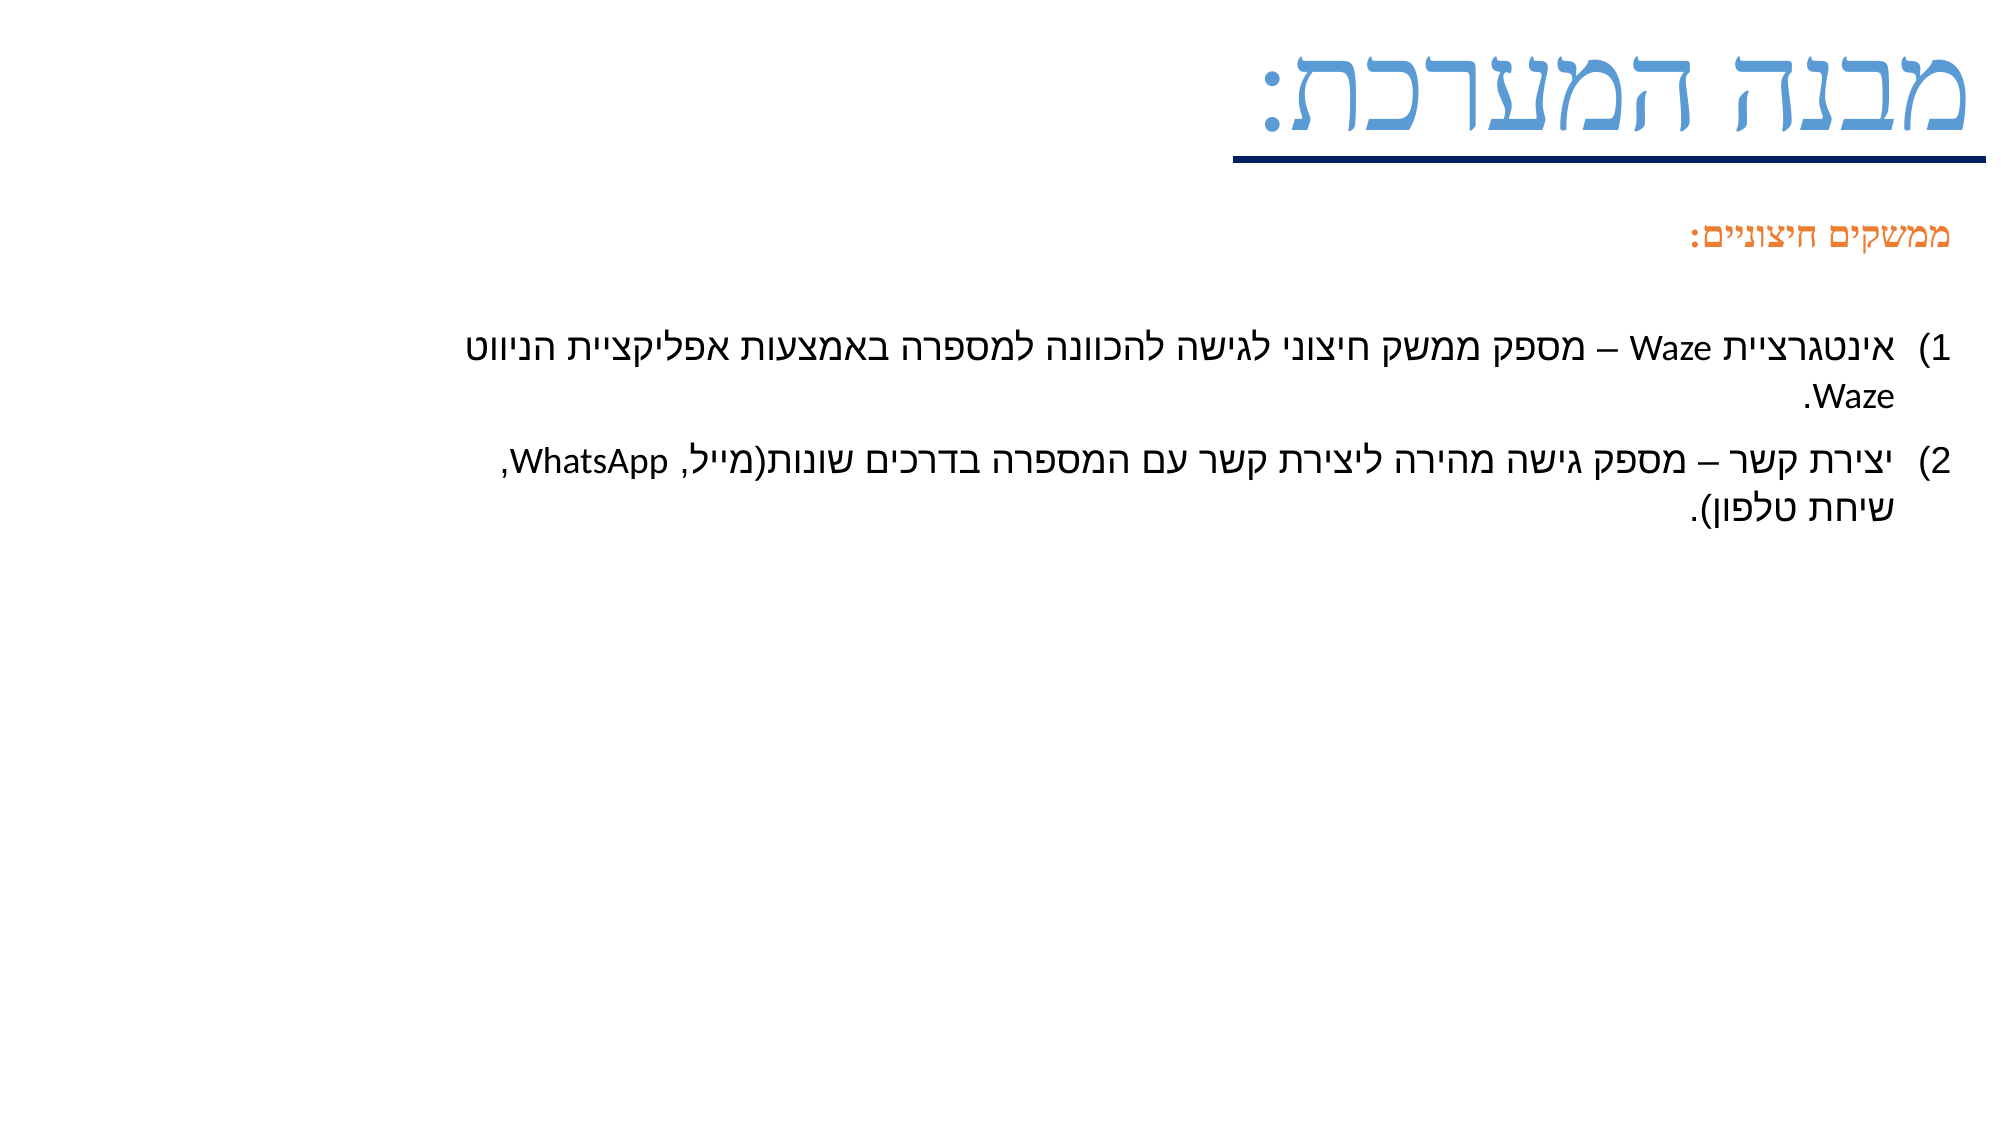

מבנה המערכת:

ממשקים חיצוניים:

אינטגרציית Waze – מספק ממשק חיצוני לגישה להכוונה למספרה באמצעות אפליקציית הניווט Waze.
יצירת קשר – מספק גישה מהירה ליצירת קשר עם המספרה בדרכים שונות(מייל, WhatsApp, שיחת טלפון).